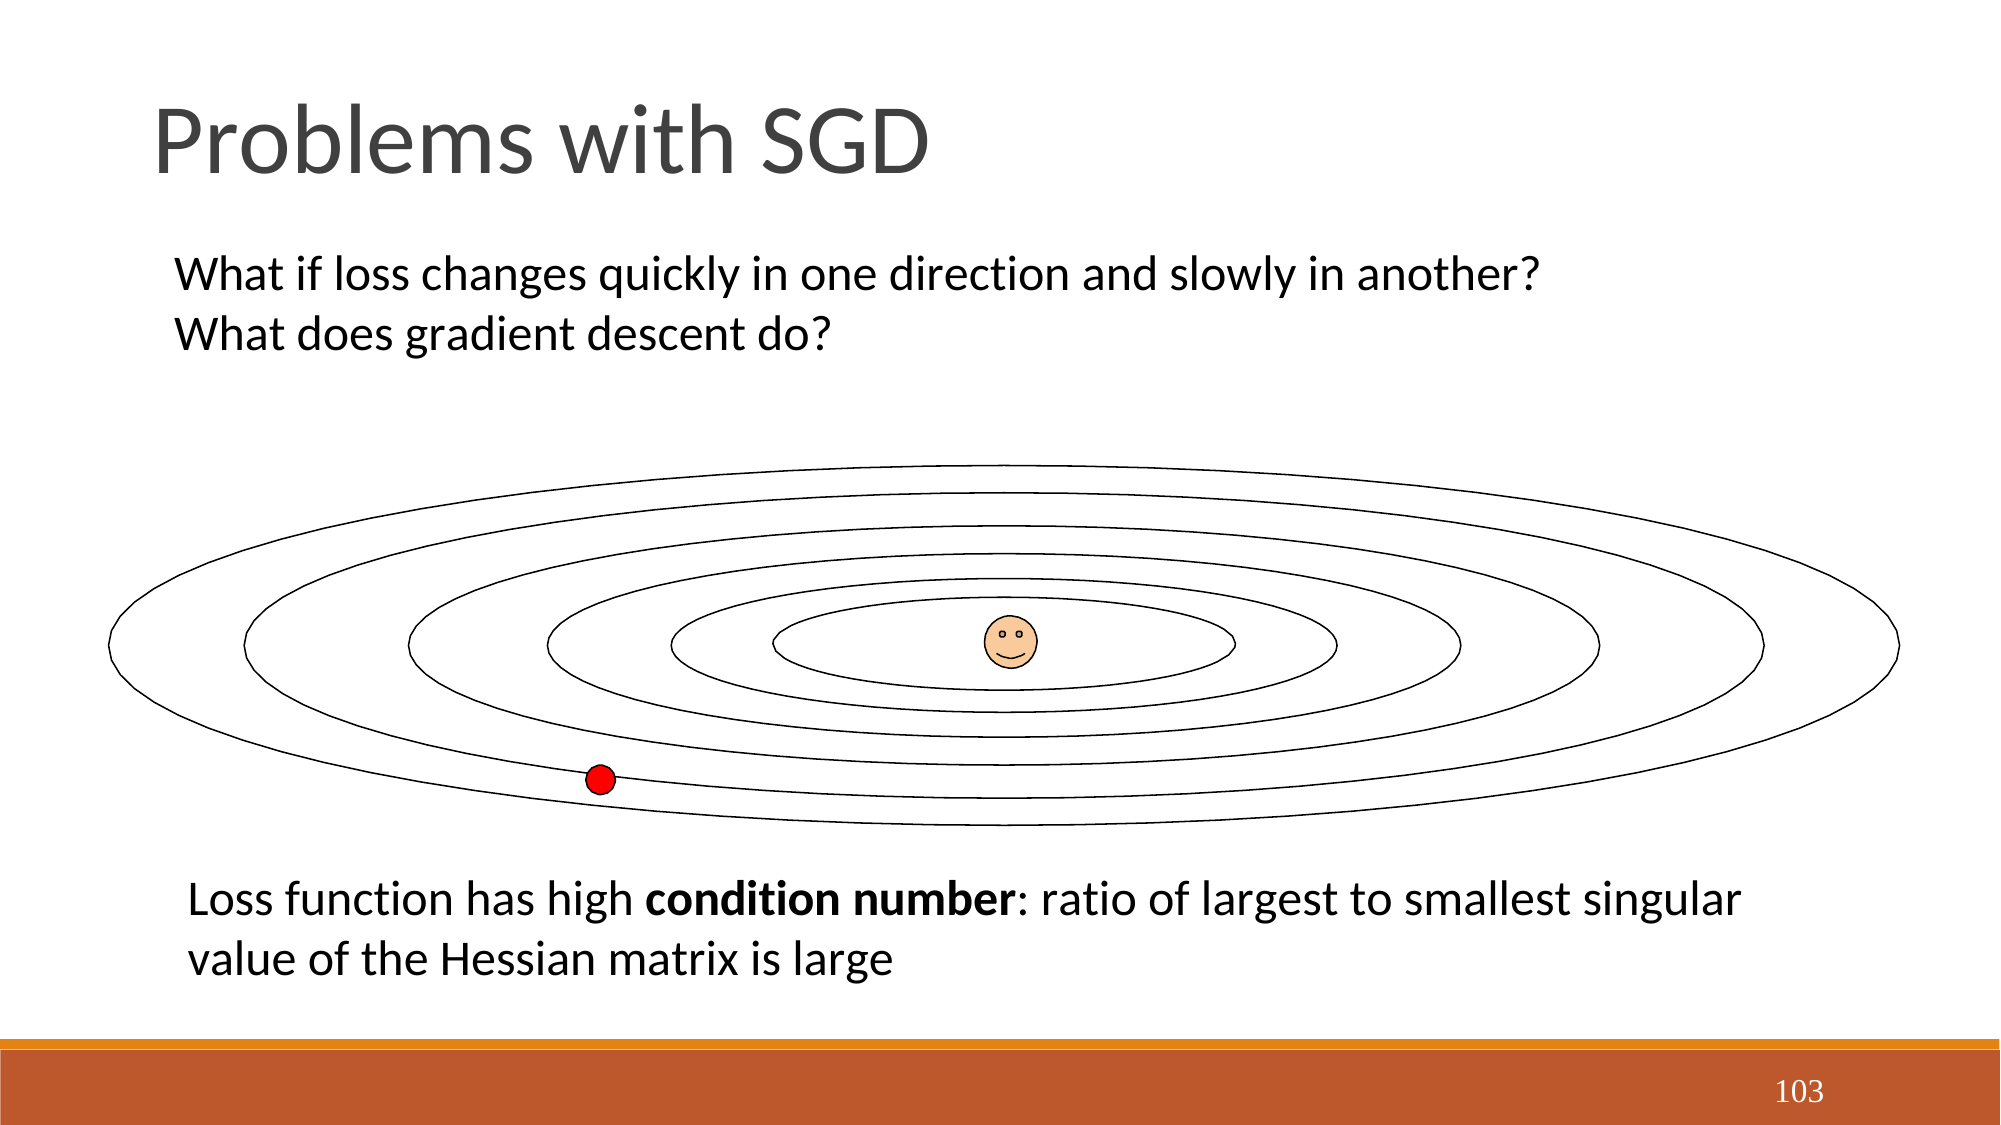

Problems with SGD
What if loss changes quickly in one direction and slowly in another? What does gradient descent do?

Loss function has high condition number: ratio of largest to smallest singular value of the Hessian matrix is large
103